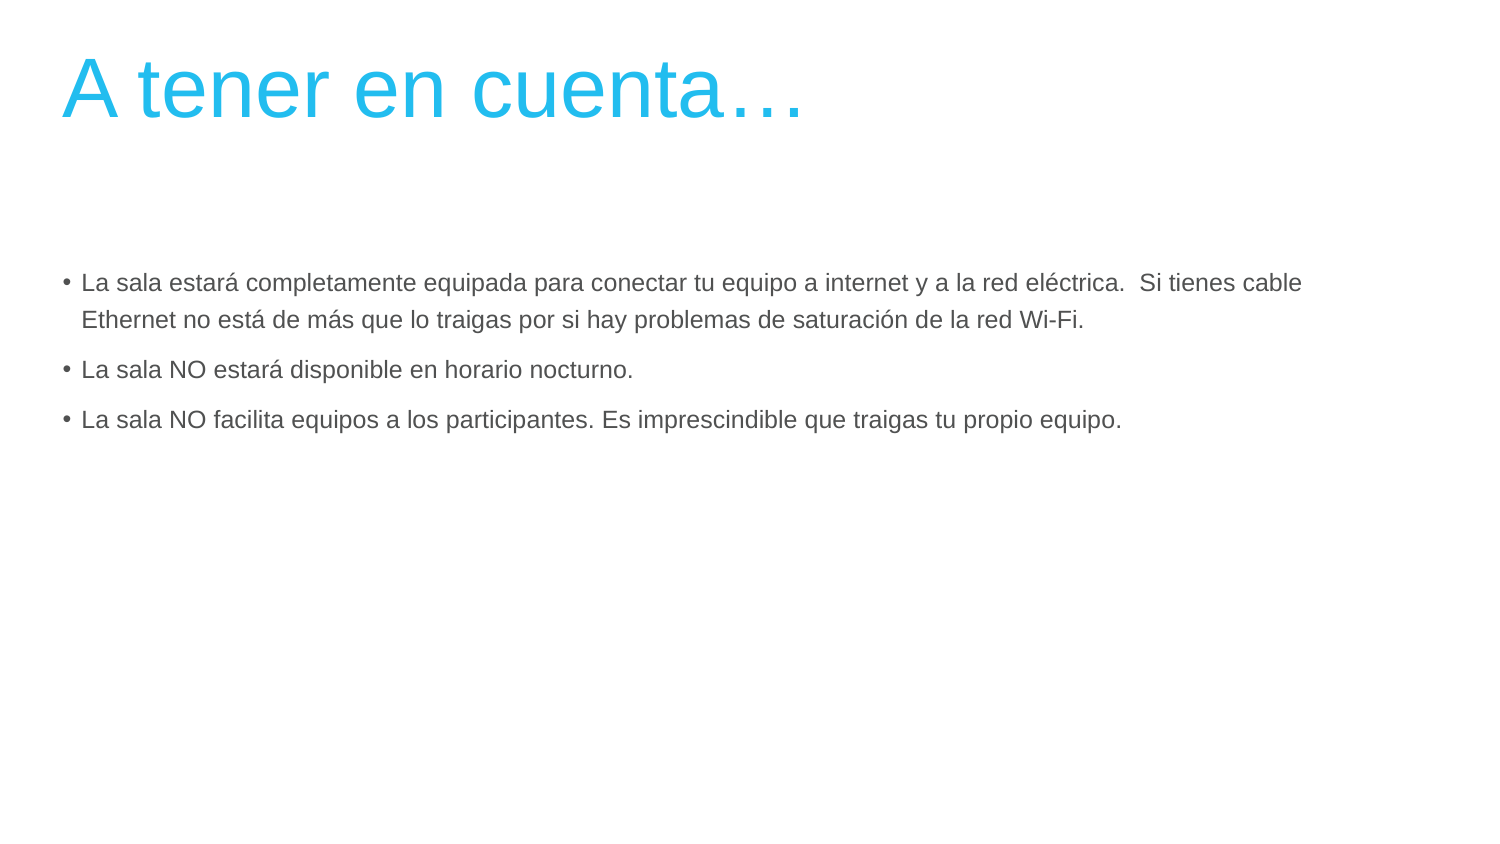

# A tener en cuenta…
La sala estará completamente equipada para conectar tu equipo a internet y a la red eléctrica.  Si tienes cable Ethernet no está de más que lo traigas por si hay problemas de saturación de la red Wi-Fi.
La sala NO estará disponible en horario nocturno.
La sala NO facilita equipos a los participantes. Es imprescindible que traigas tu propio equipo.